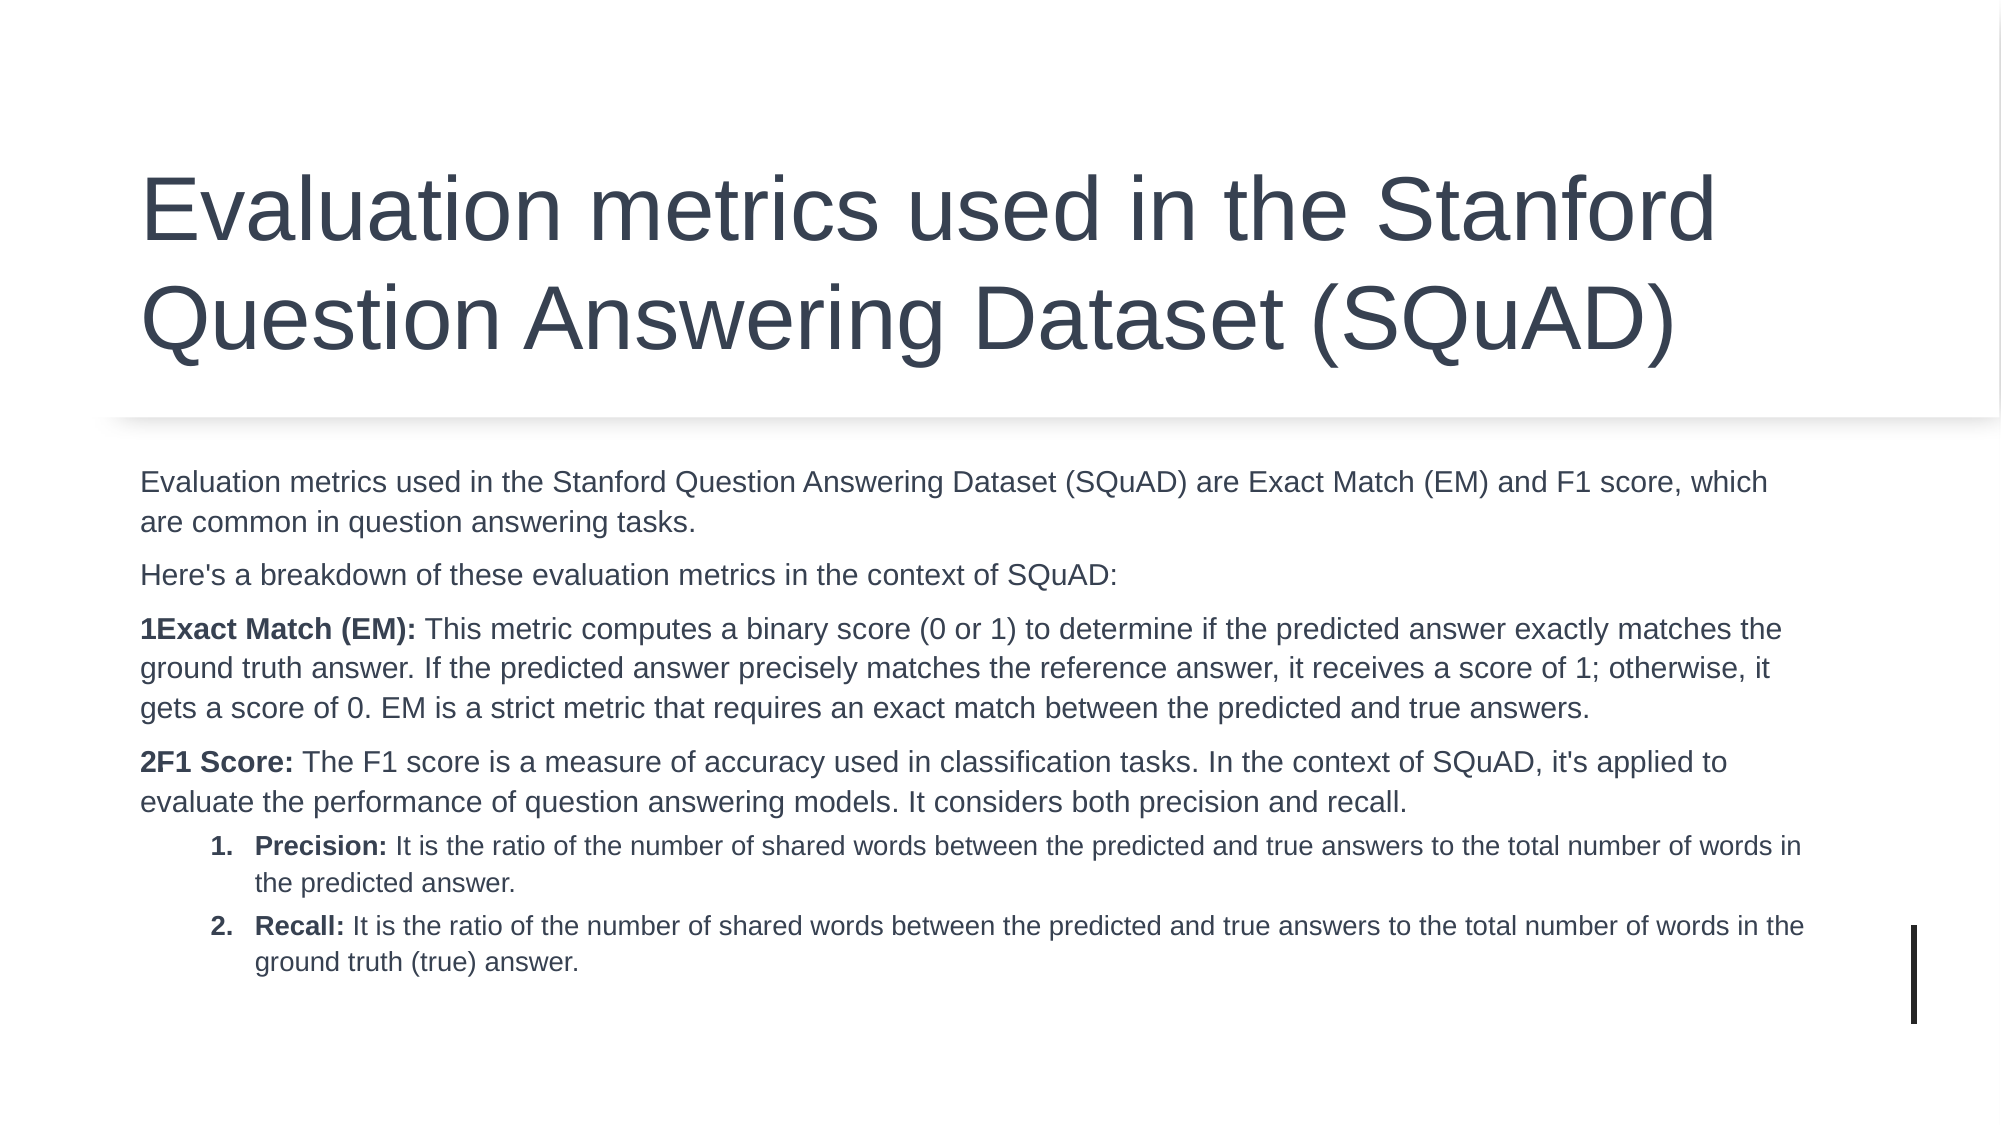

# Evaluation metrics used in the Stanford Question Answering Dataset (SQuAD)
Evaluation metrics used in the Stanford Question Answering Dataset (SQuAD) are Exact Match (EM) and F1 score, which are common in question answering tasks.
Here's a breakdown of these evaluation metrics in the context of SQuAD:
Exact Match (EM): This metric computes a binary score (0 or 1) to determine if the predicted answer exactly matches the ground truth answer. If the predicted answer precisely matches the reference answer, it receives a score of 1; otherwise, it gets a score of 0. EM is a strict metric that requires an exact match between the predicted and true answers.
F1 Score: The F1 score is a measure of accuracy used in classification tasks. In the context of SQuAD, it's applied to evaluate the performance of question answering models. It considers both precision and recall.
Precision: It is the ratio of the number of shared words between the predicted and true answers to the total number of words in the predicted answer.
Recall: It is the ratio of the number of shared words between the predicted and true answers to the total number of words in the ground truth (true) answer.